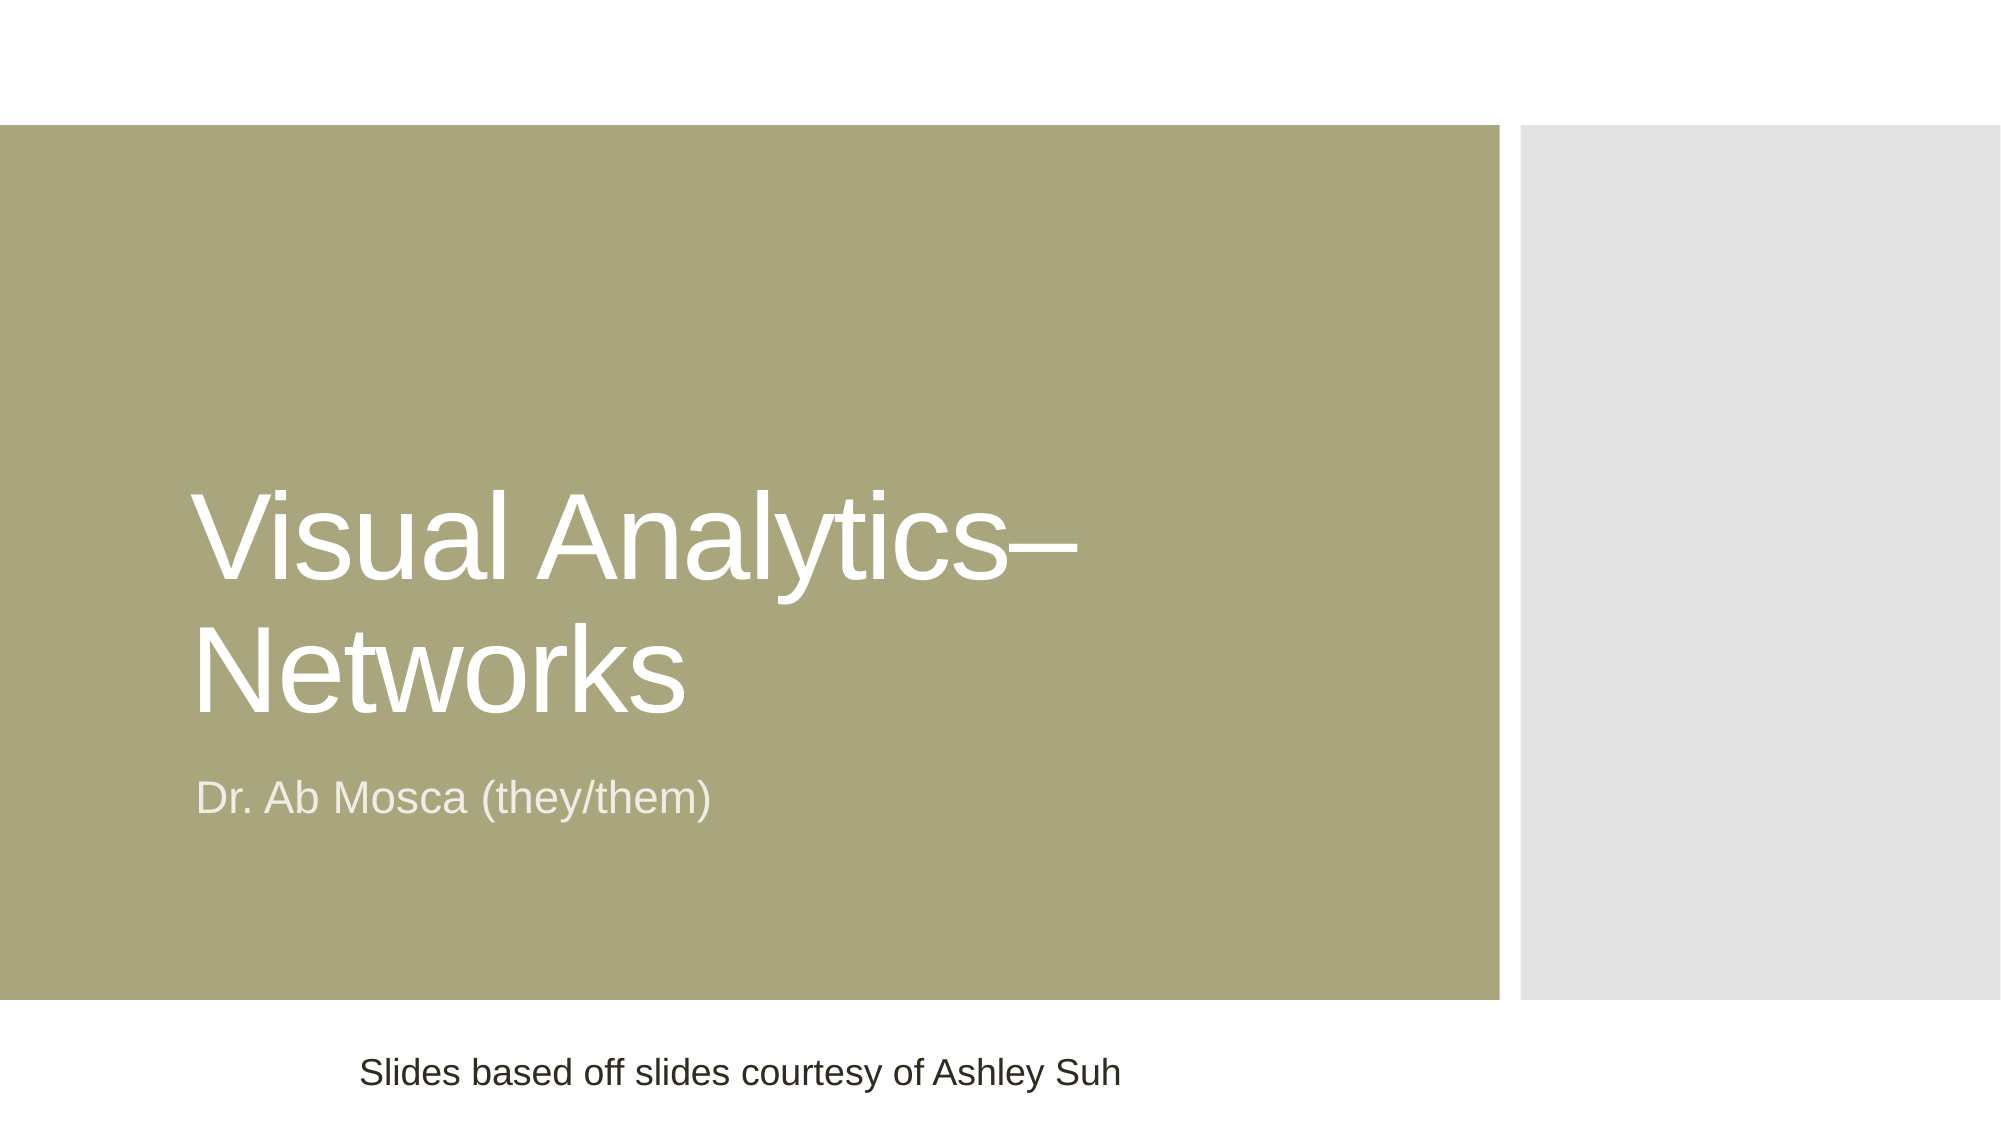

# Visual Analytics– Networks
Dr. Ab Mosca (they/them)
Slides based off slides courtesy of Ashley Suh